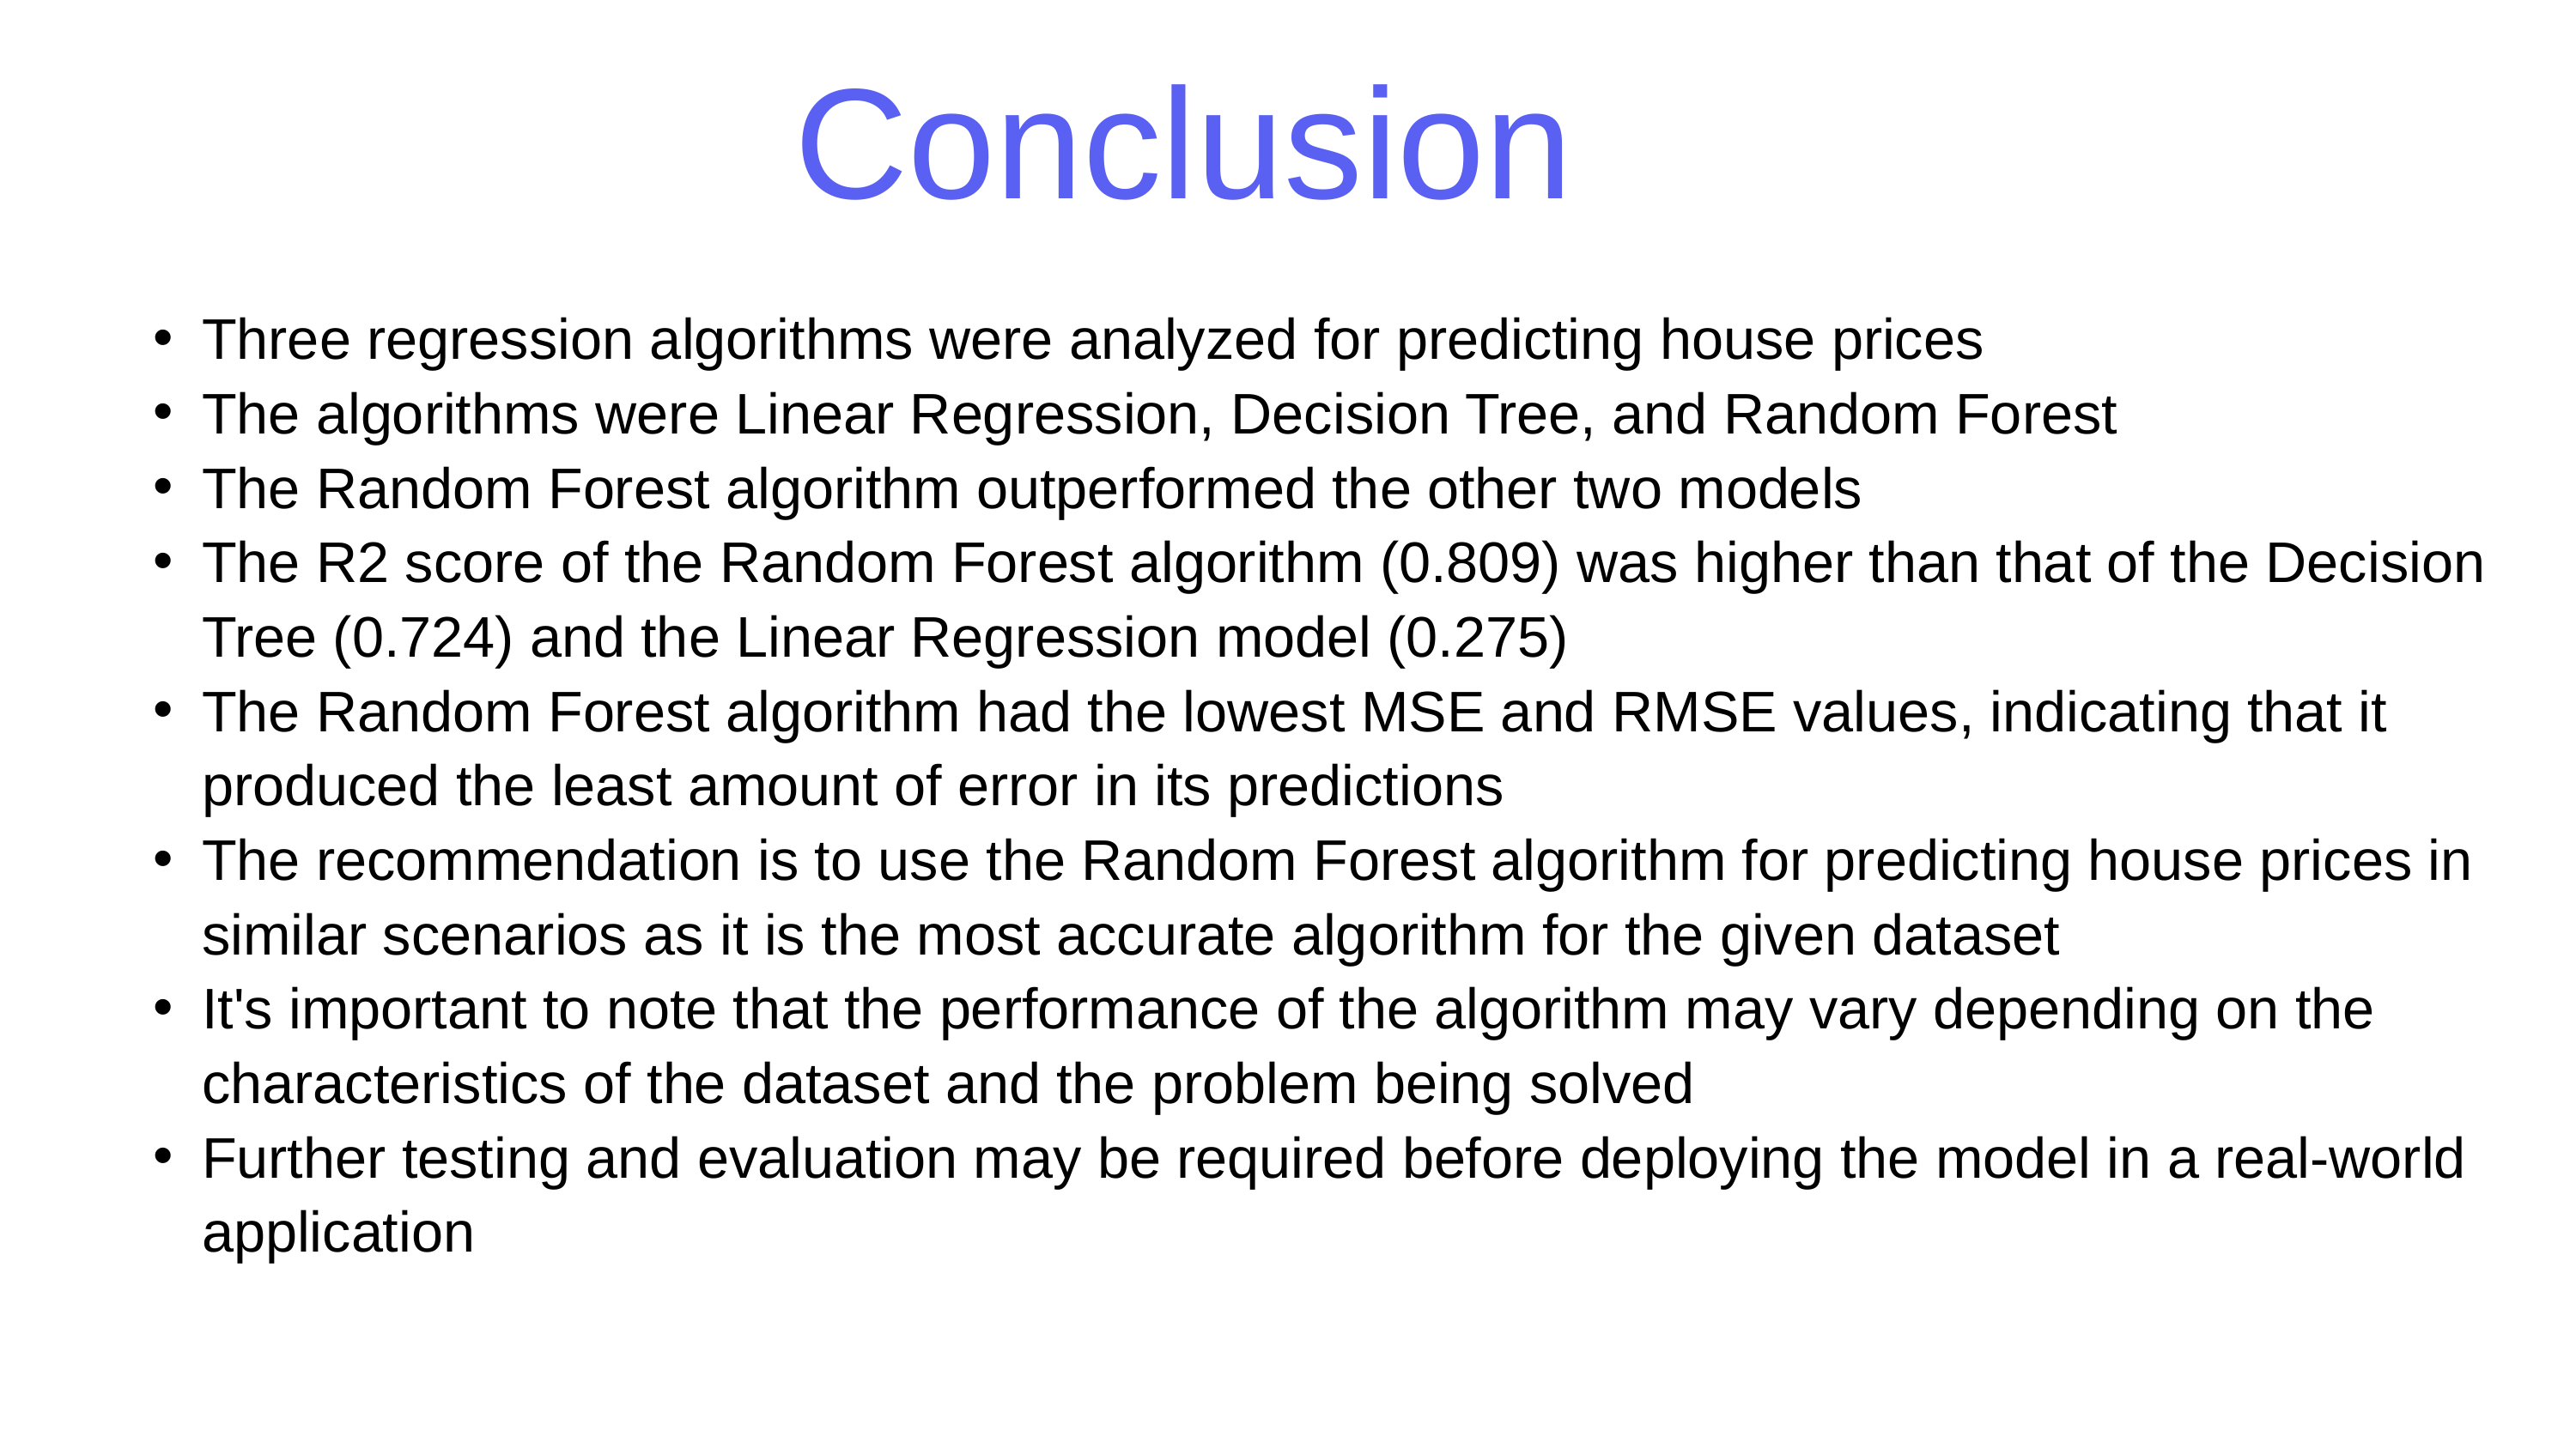

Conclusion

Three regression algorithms were analyzed for predicting house prices
The algorithms were Linear Regression, Decision Tree, and Random Forest
The Random Forest algorithm outperformed the other two models
The R2 score of the Random Forest algorithm (0.809) was higher than that of the Decision Tree (0.724) and the Linear Regression model (0.275)
The Random Forest algorithm had the lowest MSE and RMSE values, indicating that it produced the least amount of error in its predictions
The recommendation is to use the Random Forest algorithm for predicting house prices in similar scenarios as it is the most accurate algorithm for the given dataset
It's important to note that the performance of the algorithm may vary depending on the characteristics of the dataset and the problem being solved
Further testing and evaluation may be required before deploying the model in a real-world application